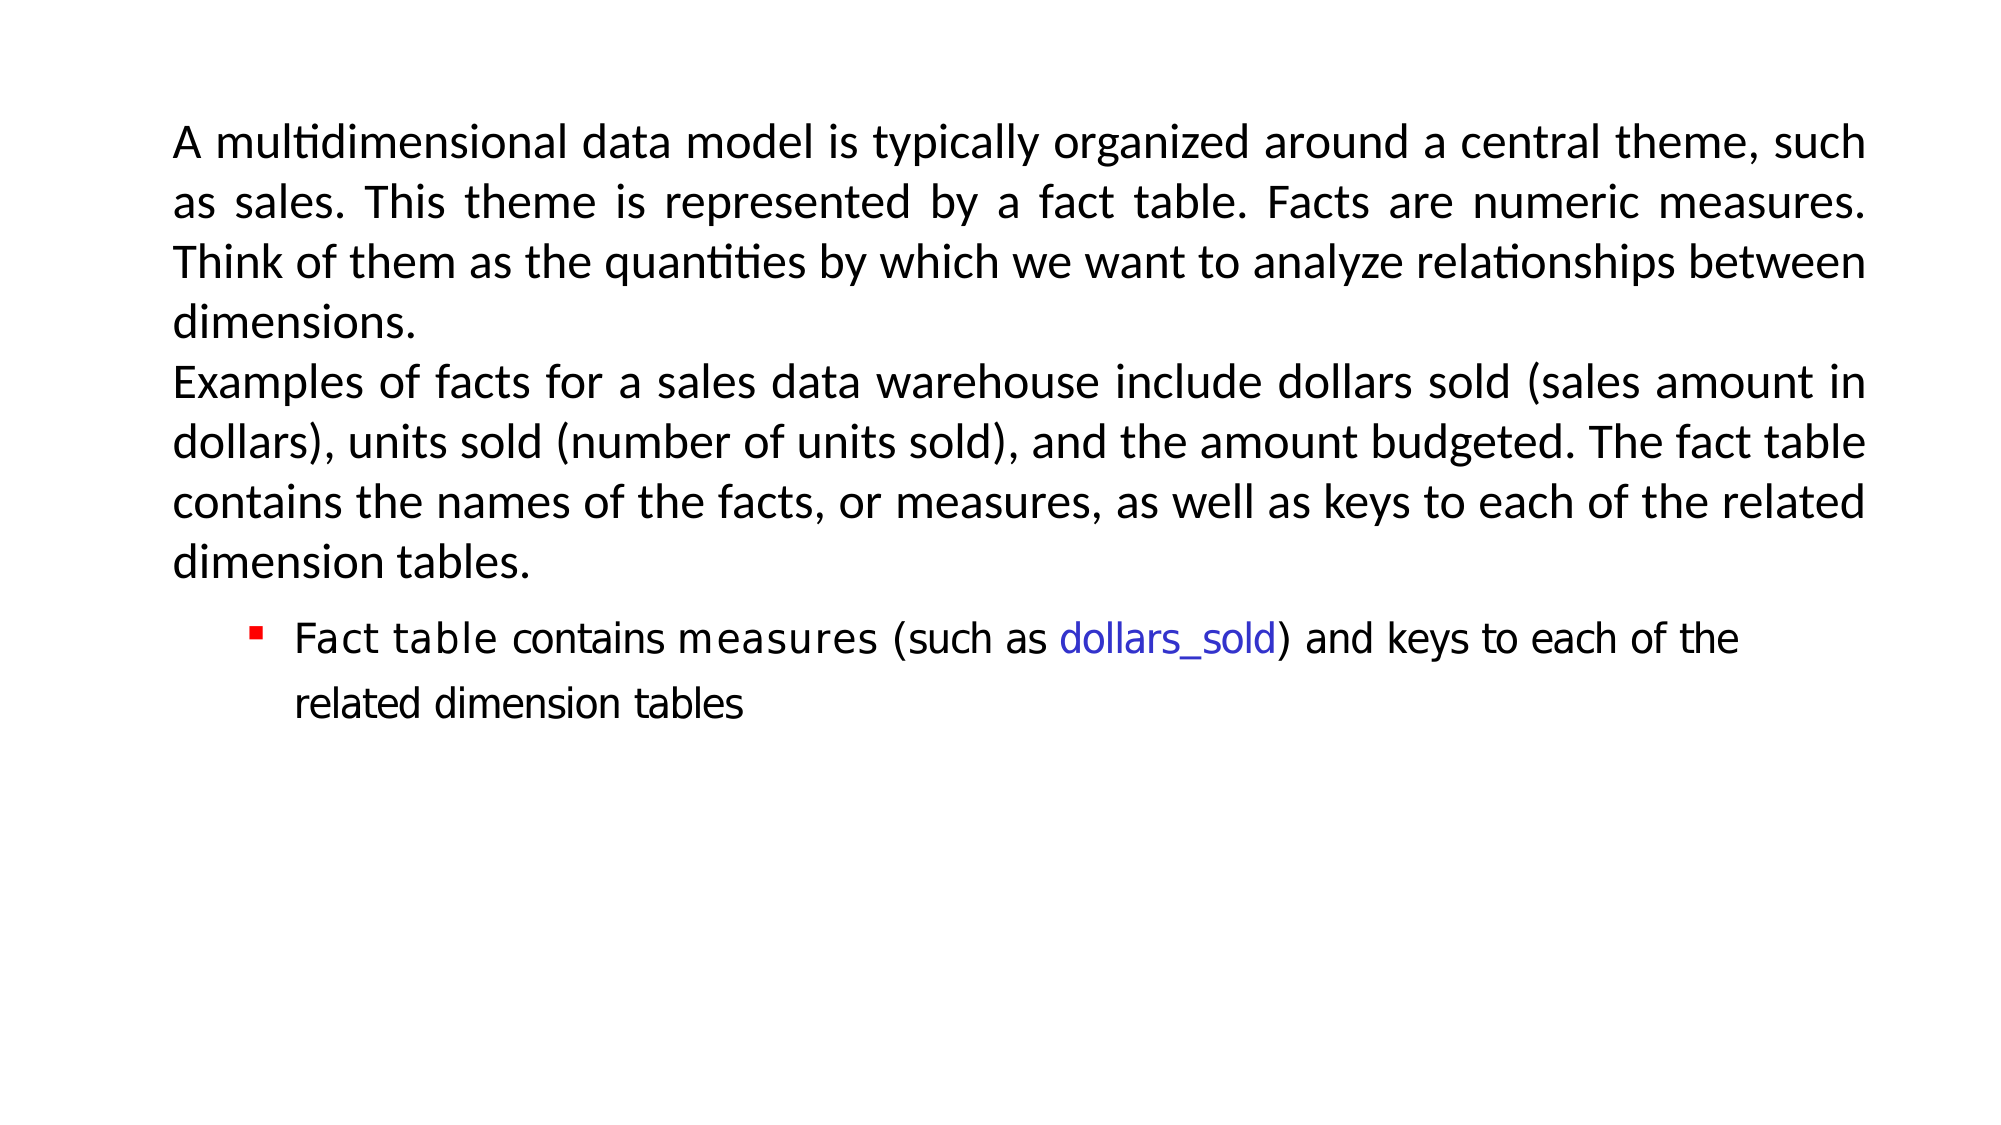

A multidimensional data model is typically organized around a central theme, such as sales. This theme is represented by a fact table. Facts are numeric measures. Think of them as the quantities by which we want to analyze relationships between dimensions.
Examples of facts for a sales data warehouse include dollars sold (sales amount in dollars), units sold (number of units sold), and the amount budgeted. The fact table contains the names of the facts, or measures, as well as keys to each of the related dimension tables.
Fact table contains measures (such as dollars_sold) and keys to each of the related dimension tables